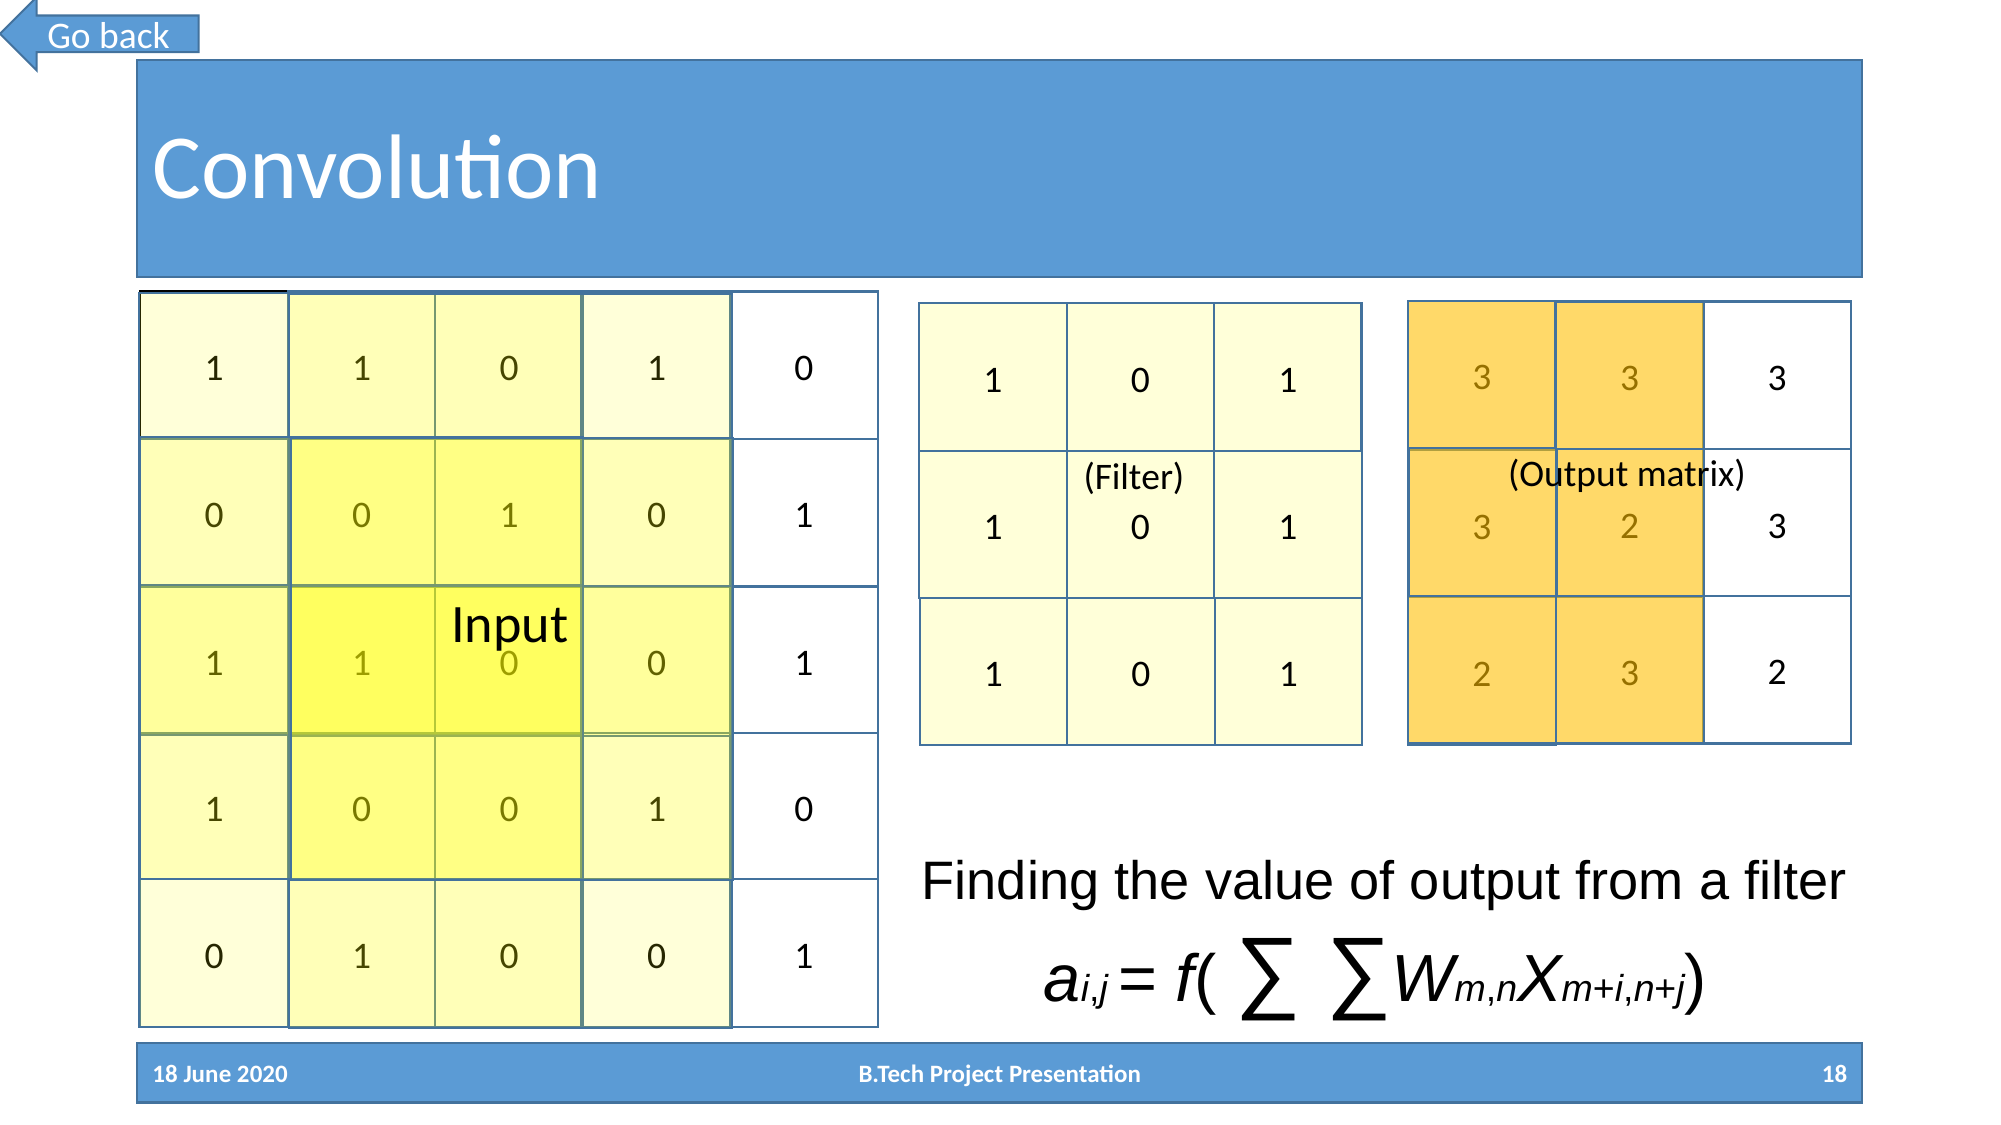

Go back
# Convolution
1
1
0
1
0

3
3
3

1
0
1

0
1
0
0
1
(Output matrix)
(Filter)

2
3
3
1
0
1
Input

1
1
0
0
1

2
3
2
1
0
1
1
0
0
1
0
Finding the value of output from a filter
ai,j = f( ∑ ∑Wm,nXm+i,n+j)
0
1
0
0
1
18 June 2020
B.Tech Project Presentation
18